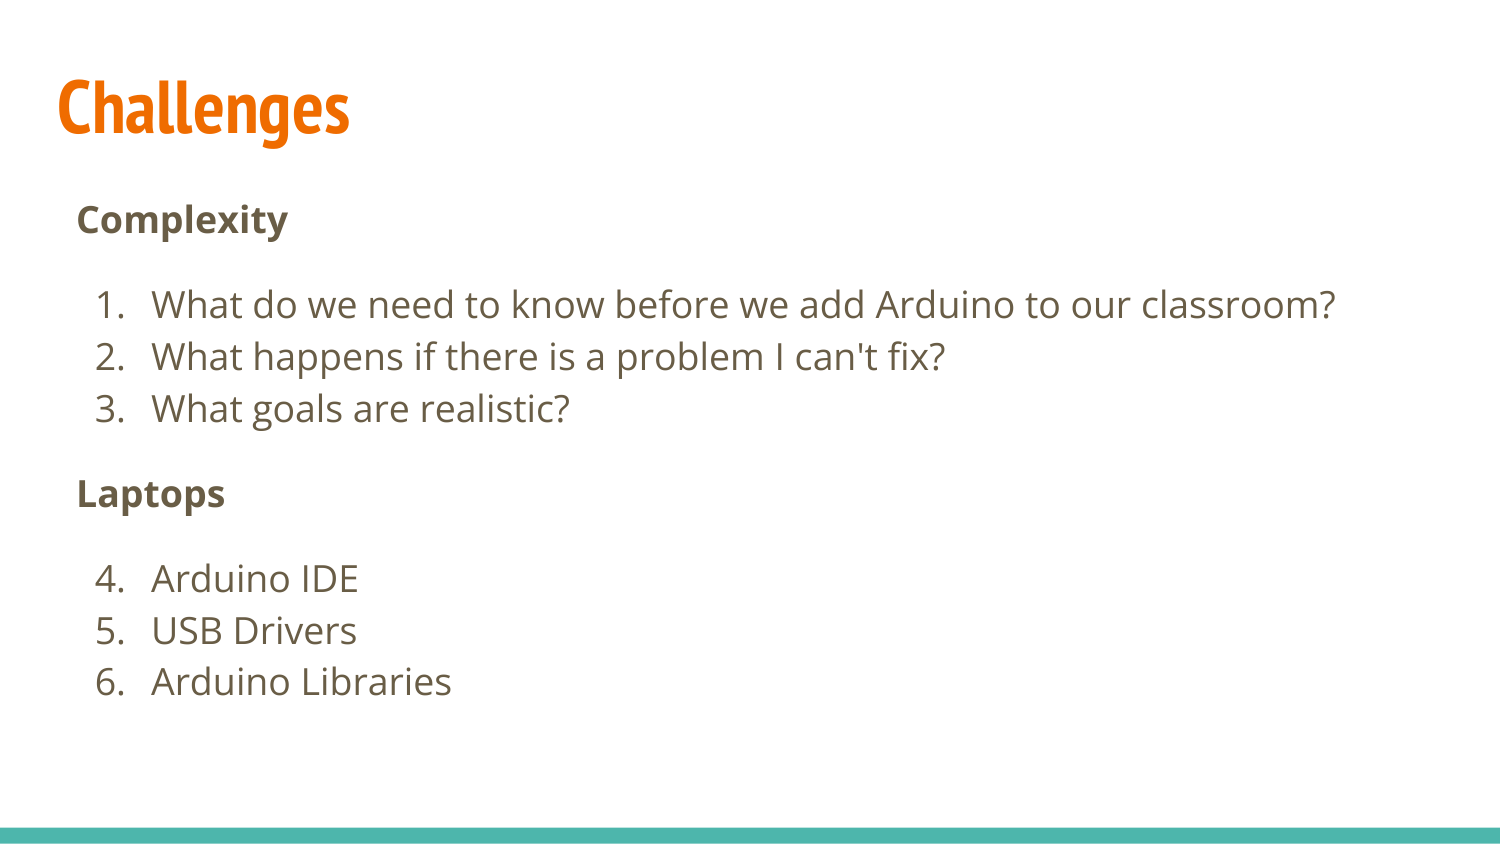

# Challenges
Complexity
What do we need to know before we add Arduino to our classroom?
What happens if there is a problem I can't fix?
What goals are realistic?
Laptops
Arduino IDE
USB Drivers
Arduino Libraries